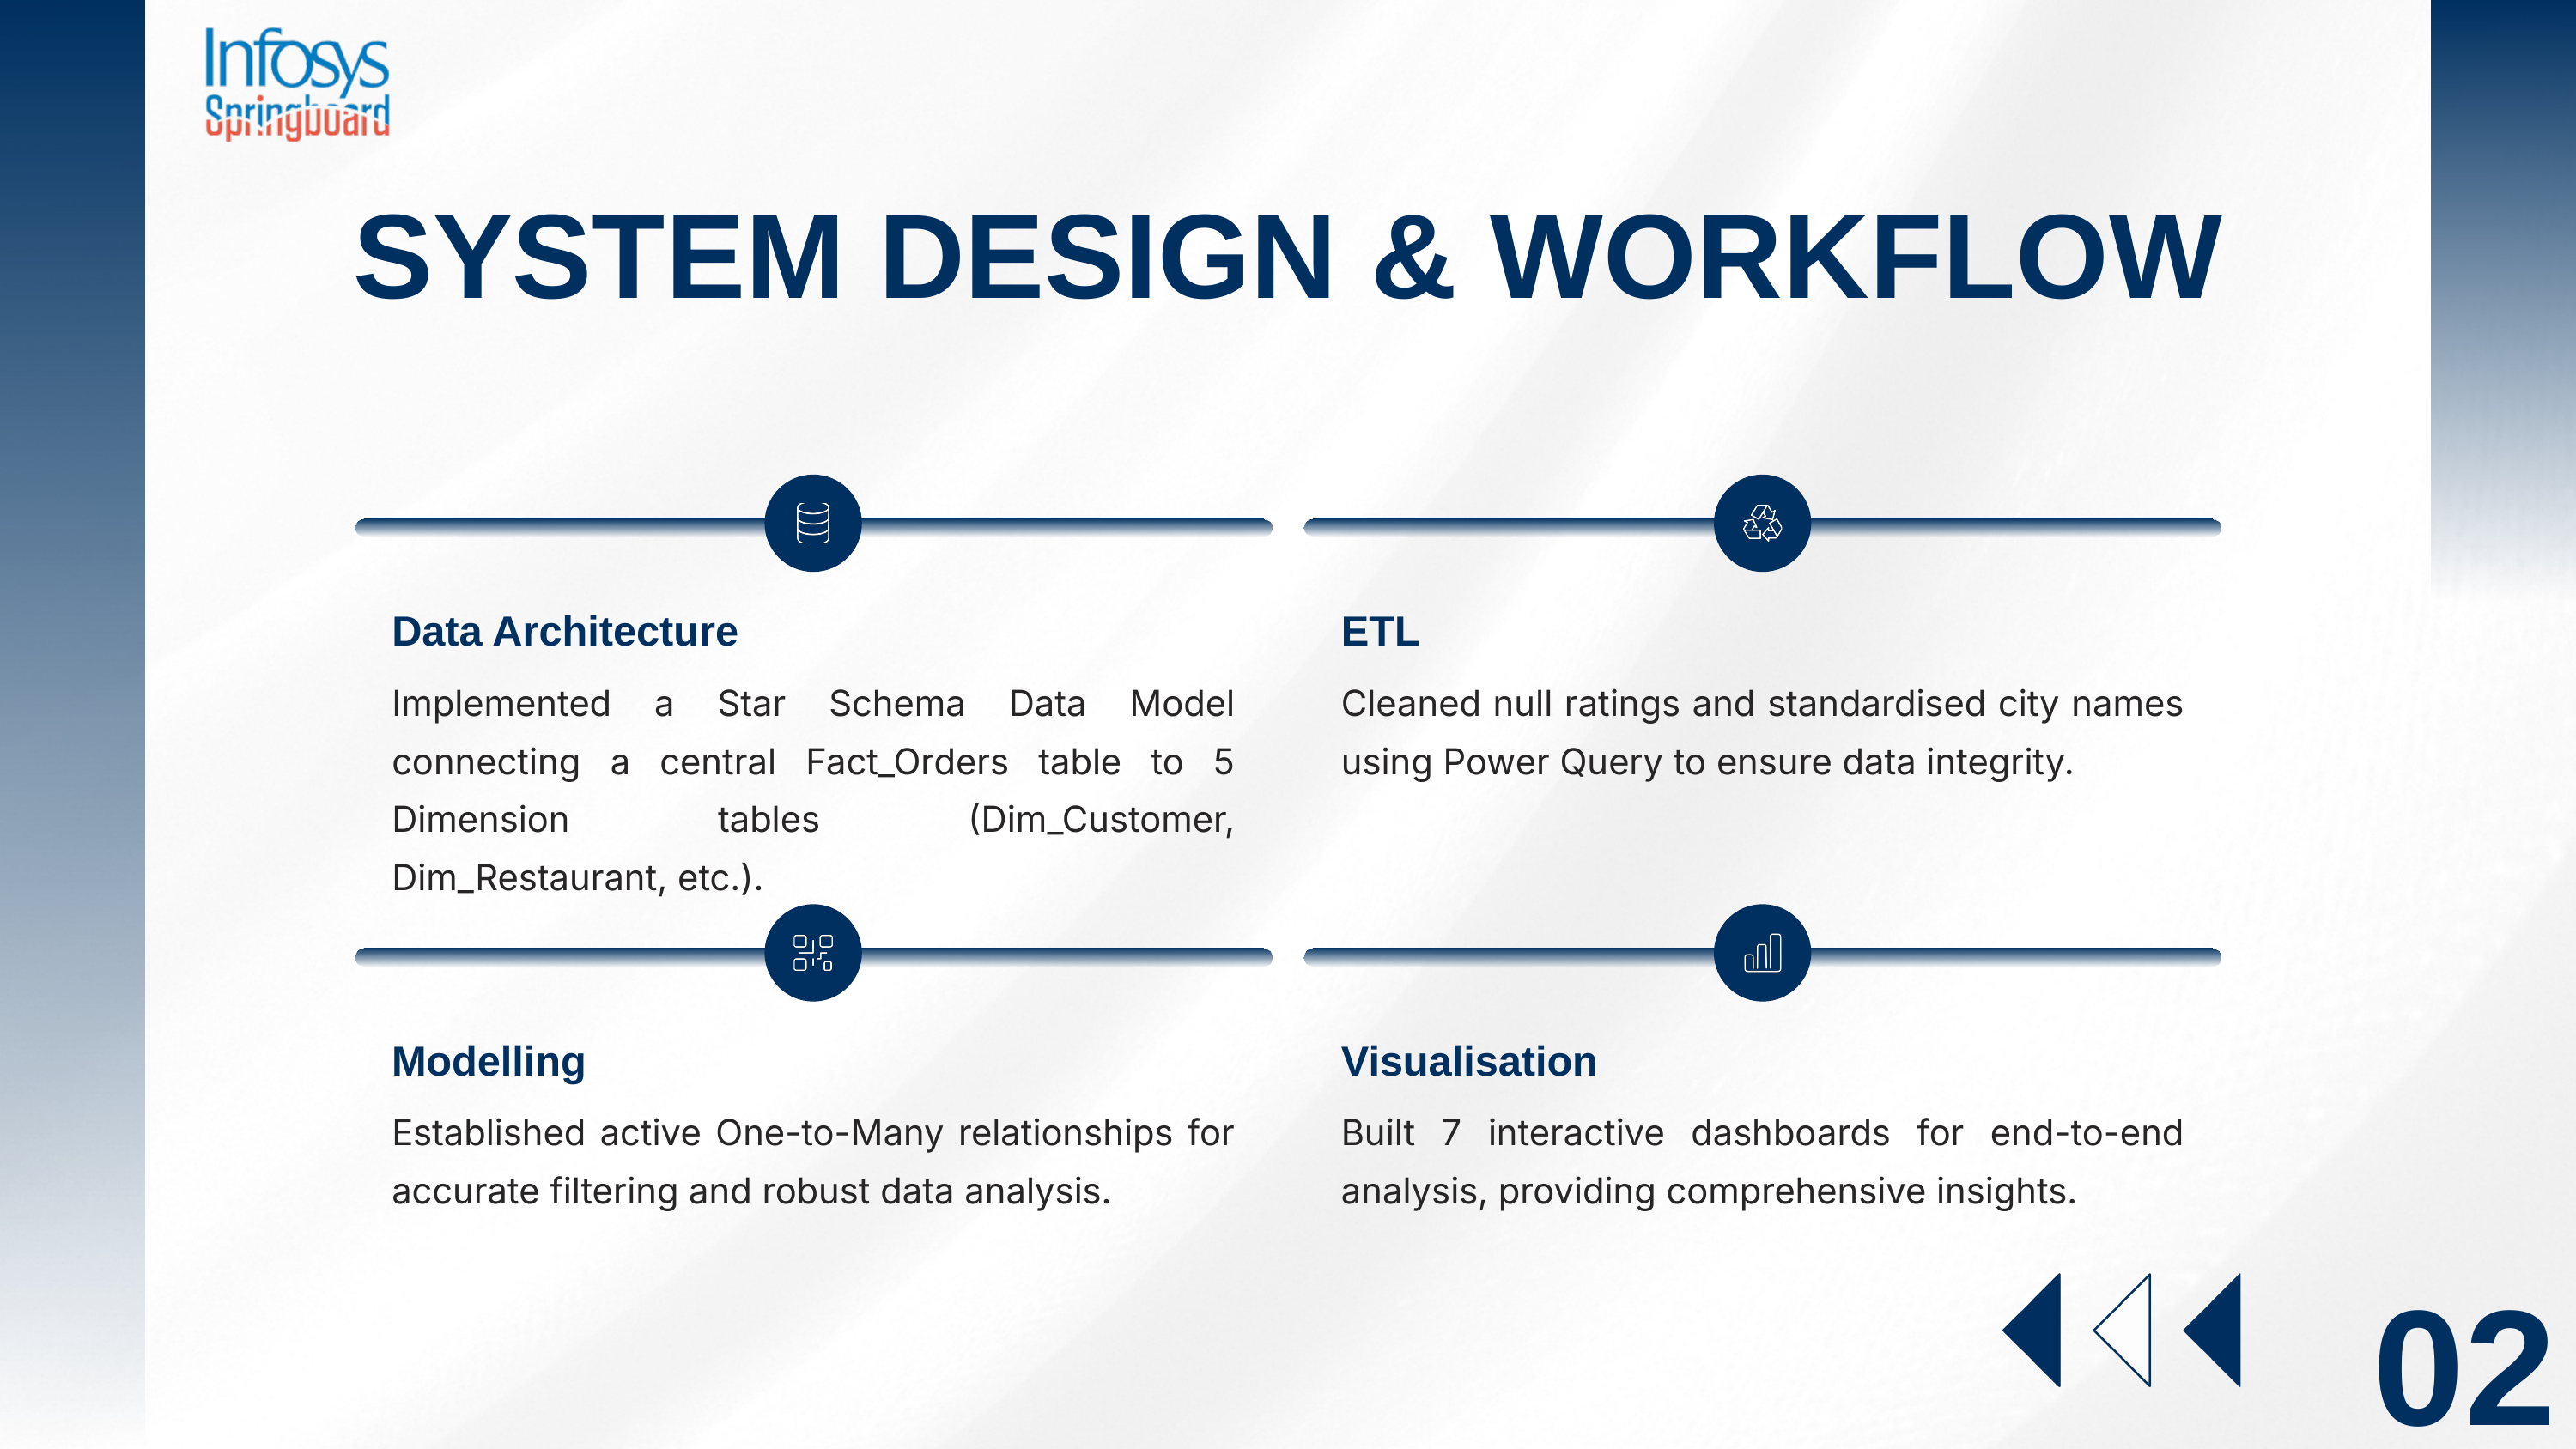

SYSTEM DESIGN & WORKFLOW

Data Architecture
ETL
Implemented a Star Schema Data Model connecting a central Fact_Orders table to 5 Dimension tables (Dim_Customer, Dim_Restaurant, etc.).
Cleaned null ratings and standardised city names using Power Query to ensure data integrity.

Modelling
Visualisation
Established active One-to-Many relationships for accurate filtering and robust data analysis.
Built 7 interactive dashboards for end-to-end analysis, providing comprehensive insights.
02